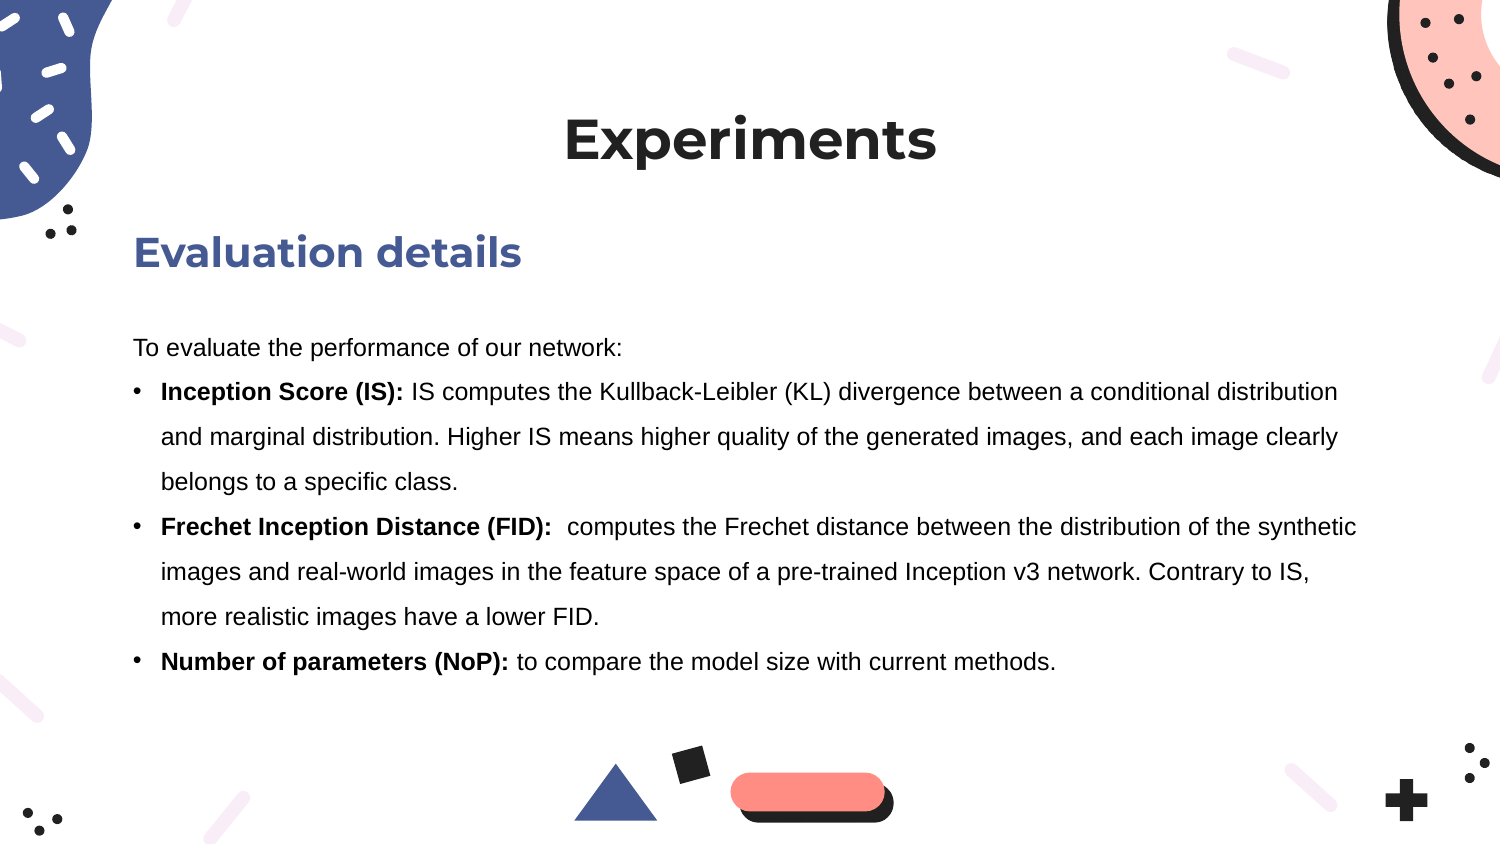

Experiments
Evaluation details
To evaluate the performance of our network:
Inception Score (IS): IS computes the Kullback-Leibler (KL) divergence between a conditional distribution and marginal distribution. Higher IS means higher quality of the generated images, and each image clearly belongs to a specific class.
Frechet Inception Distance (FID):  computes the Frechet distance between the distribution of the synthetic images and real-world images in the feature space of a pre-trained Inception v3 network. Contrary to IS, more realistic images have a lower FID.
Number of parameters (NoP): to compare the model size with current methods.